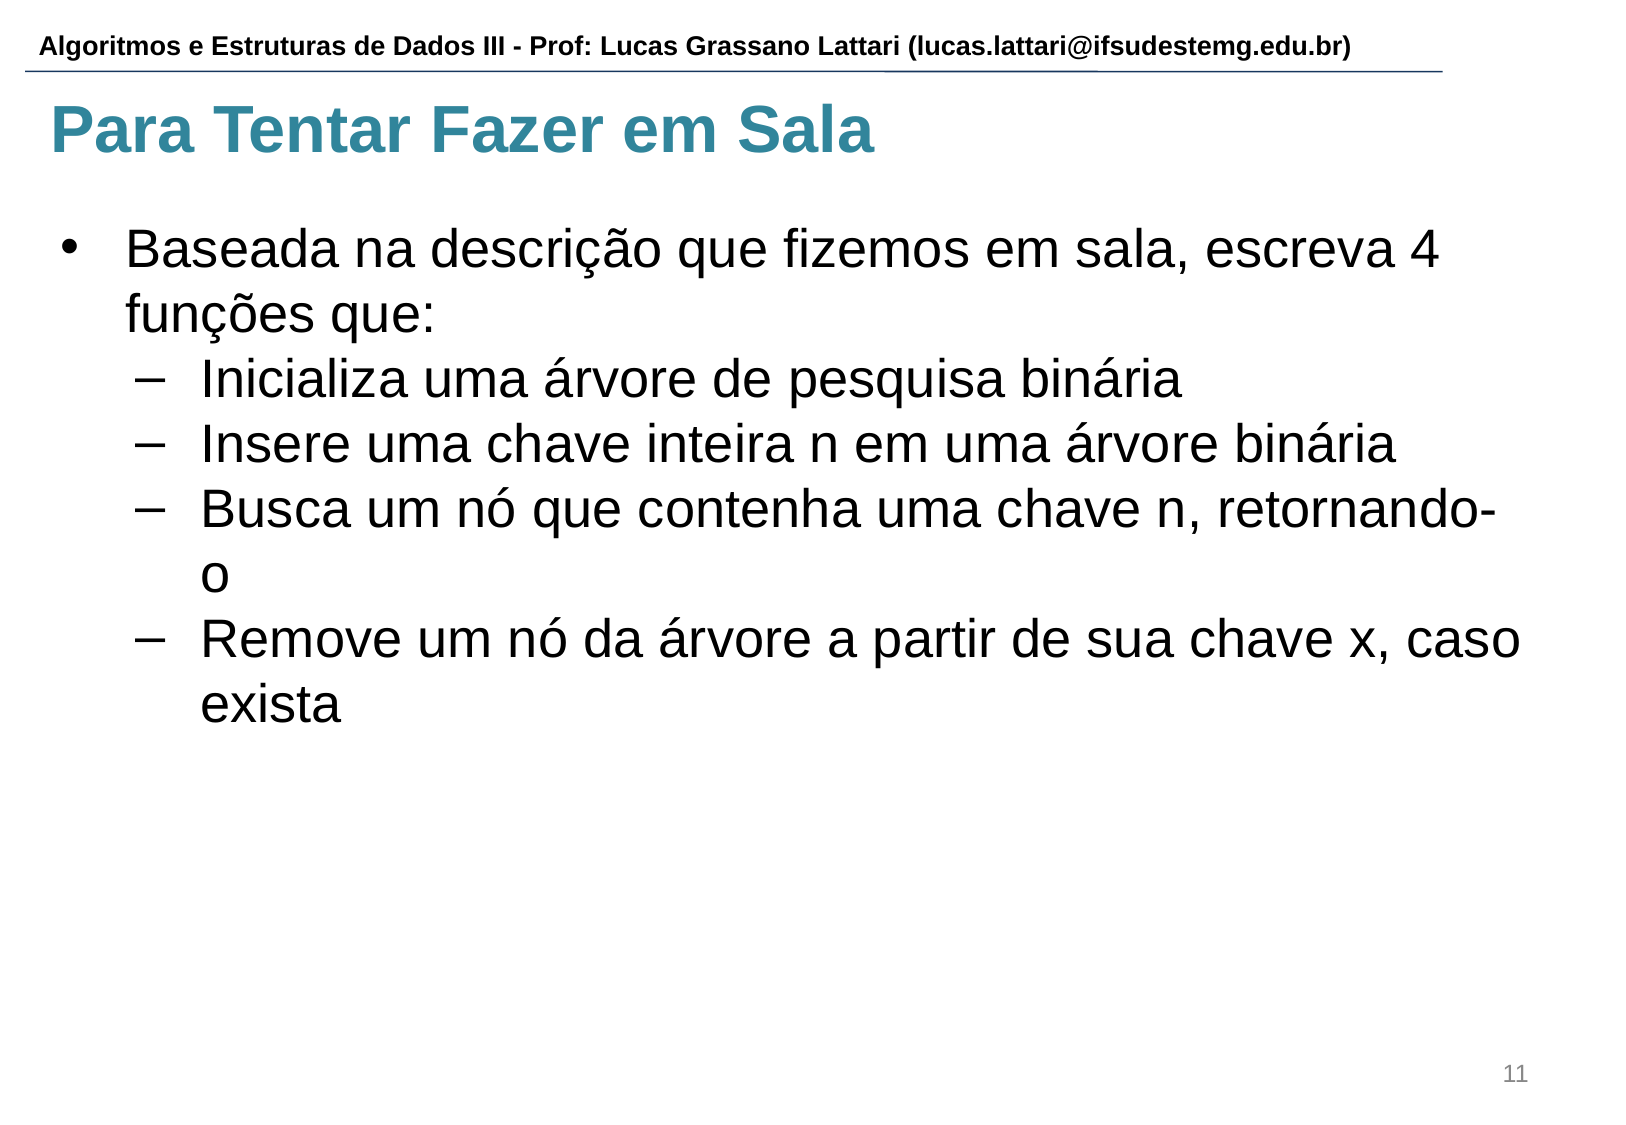

# Para Tentar Fazer em Sala
Baseada na descrição que fizemos em sala, escreva 4 funções que:
Inicializa uma árvore de pesquisa binária
Insere uma chave inteira n em uma árvore binária
Busca um nó que contenha uma chave n, retornando-o
Remove um nó da árvore a partir de sua chave x, caso exista
11